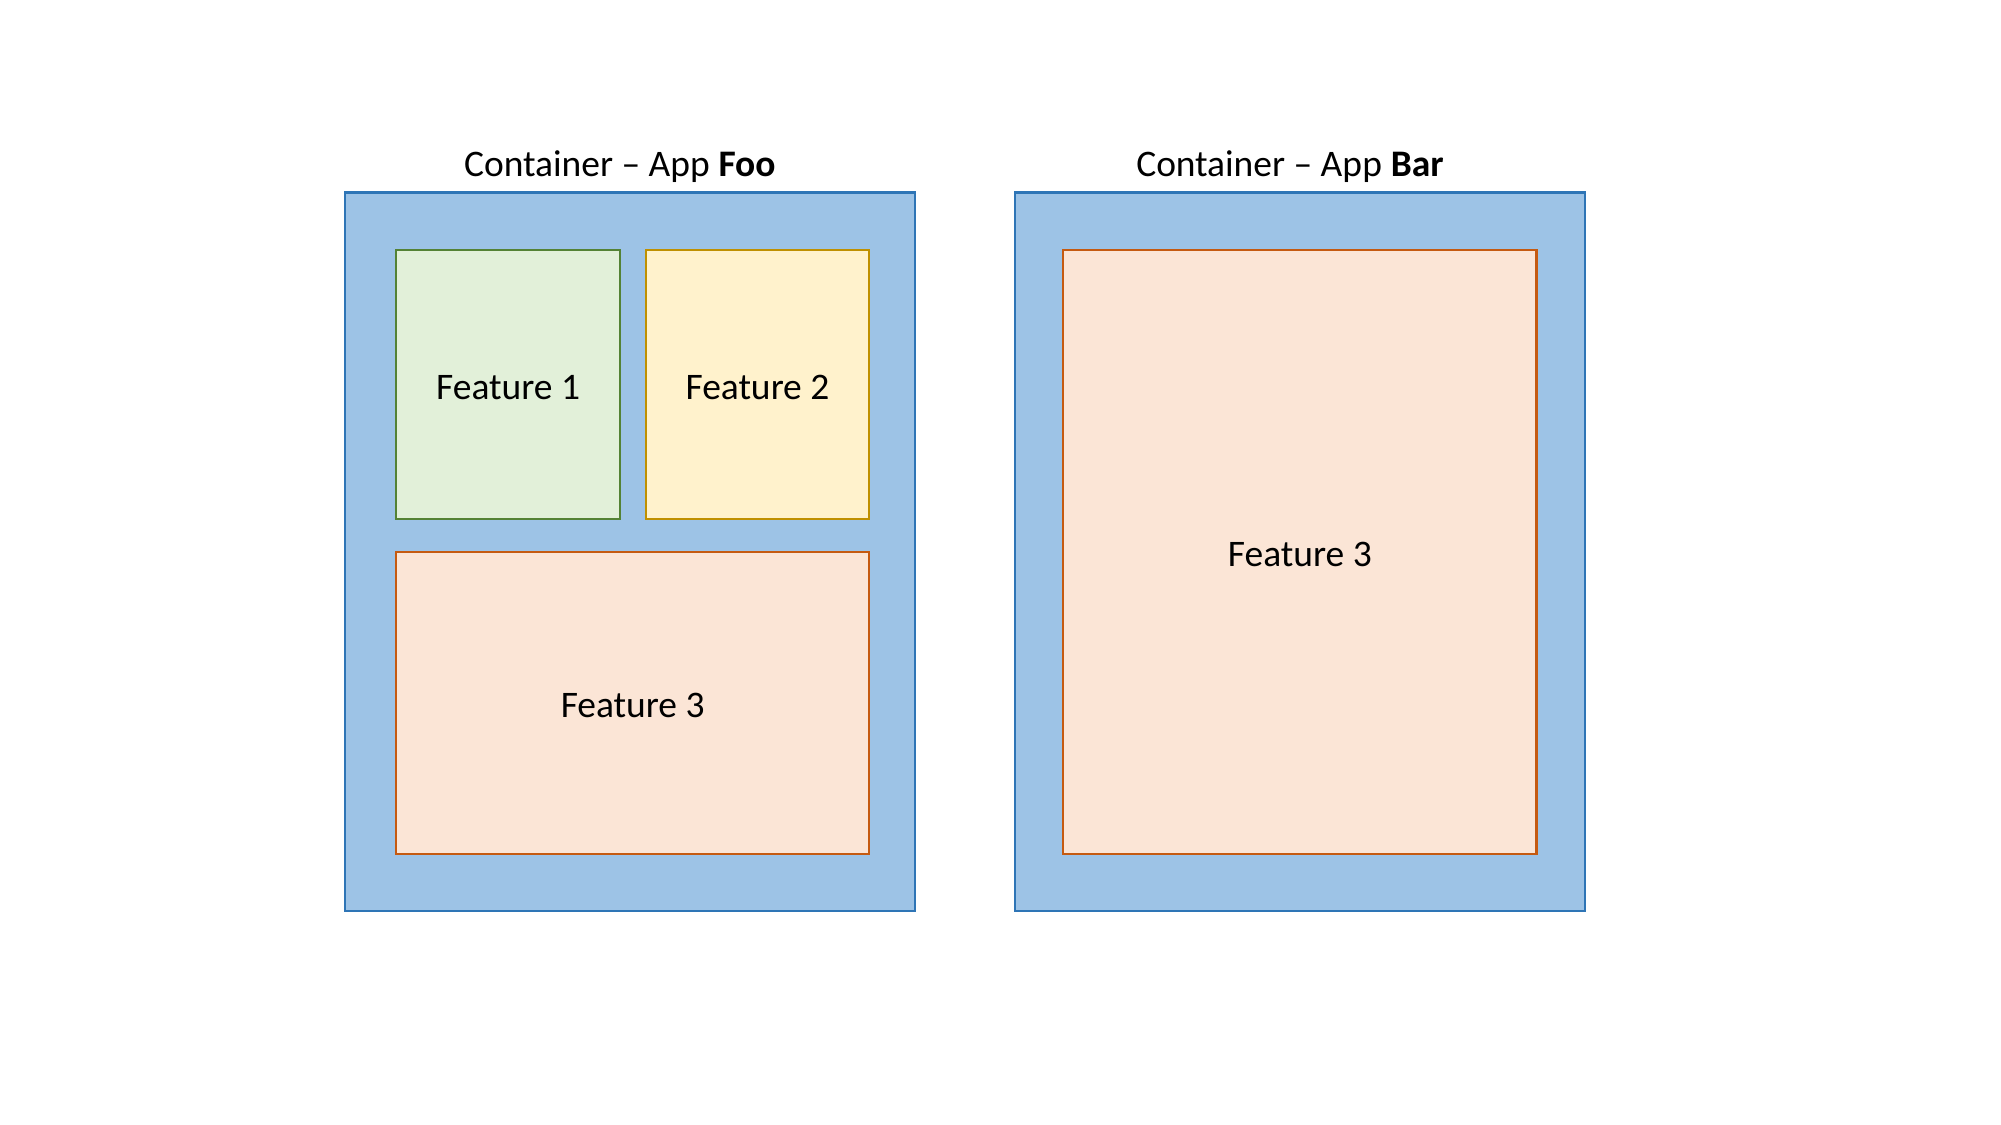

Container – App Foo
Container – App Bar

Feature 1
Feature 2
Feature 3
Feature 3